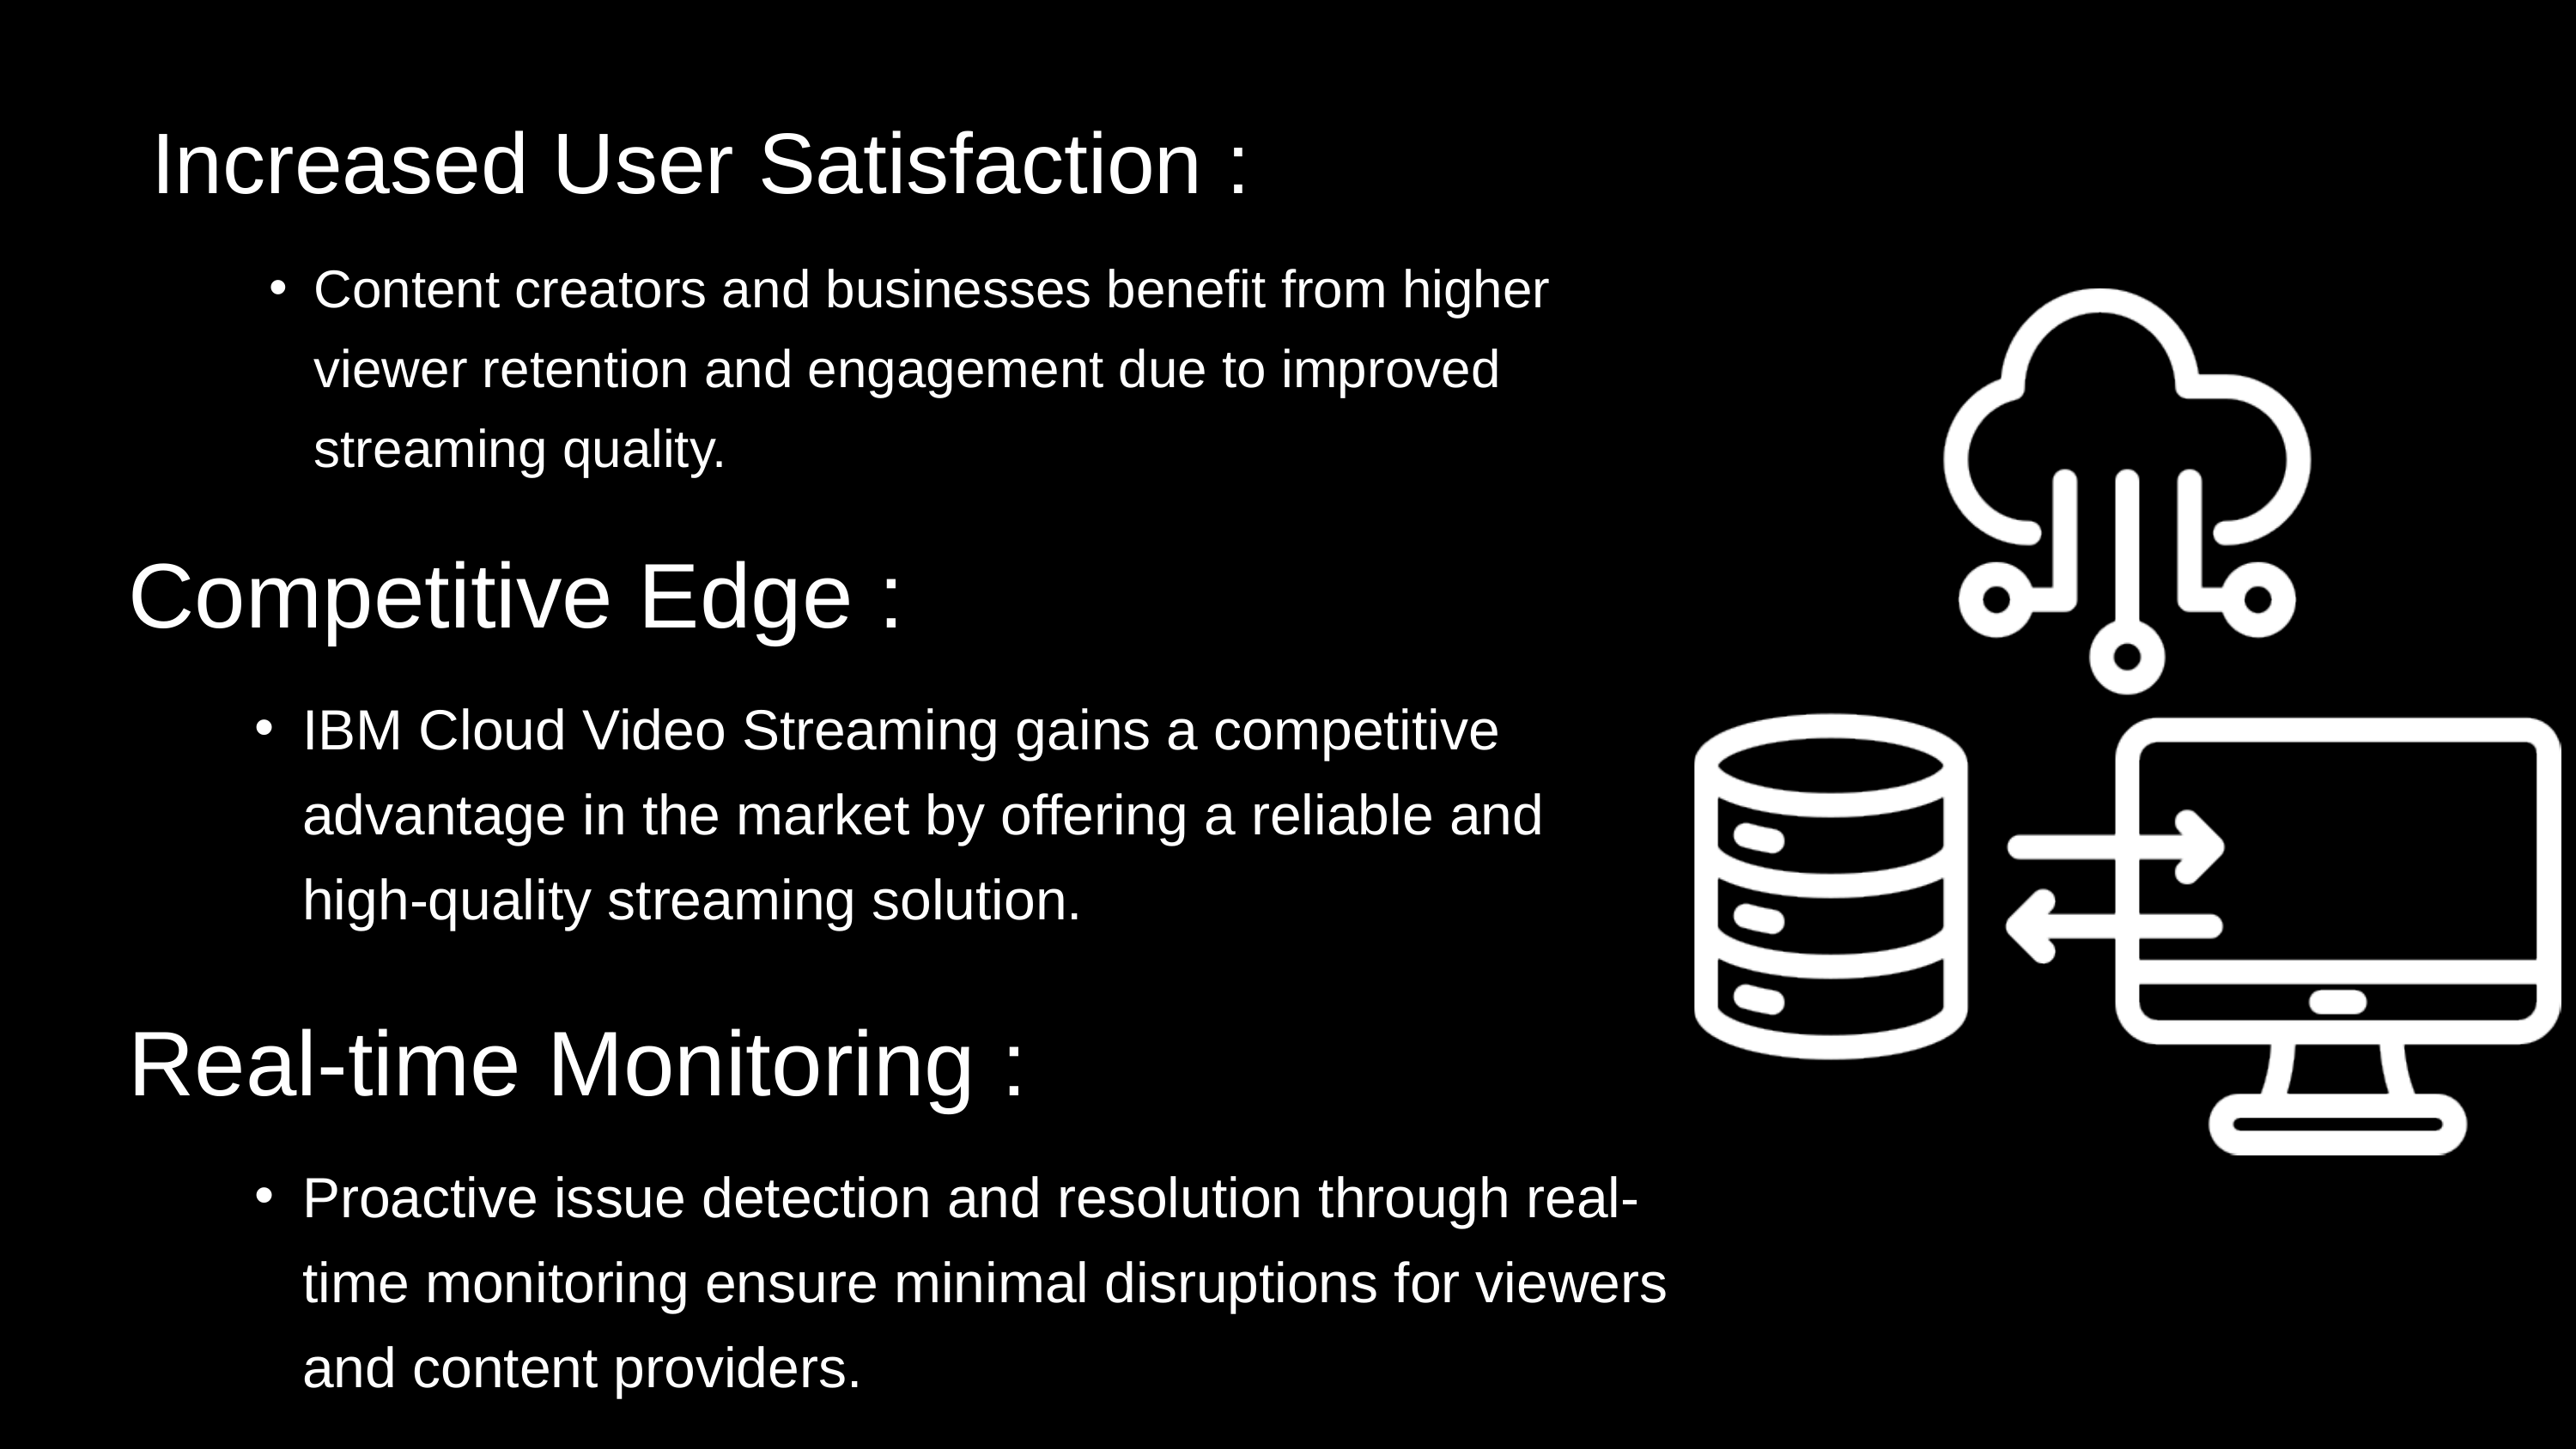

Increased User Satisfaction :
Content creators and businesses benefit from higher viewer retention and engagement due to improved streaming quality.

Competitive Edge :
IBM Cloud Video Streaming gains a competitive advantage in the market by offering a reliable and high-quality streaming solution.
Real-time Monitoring :
Proactive issue detection and resolution through real-time monitoring ensure minimal disruptions for viewers and content providers.